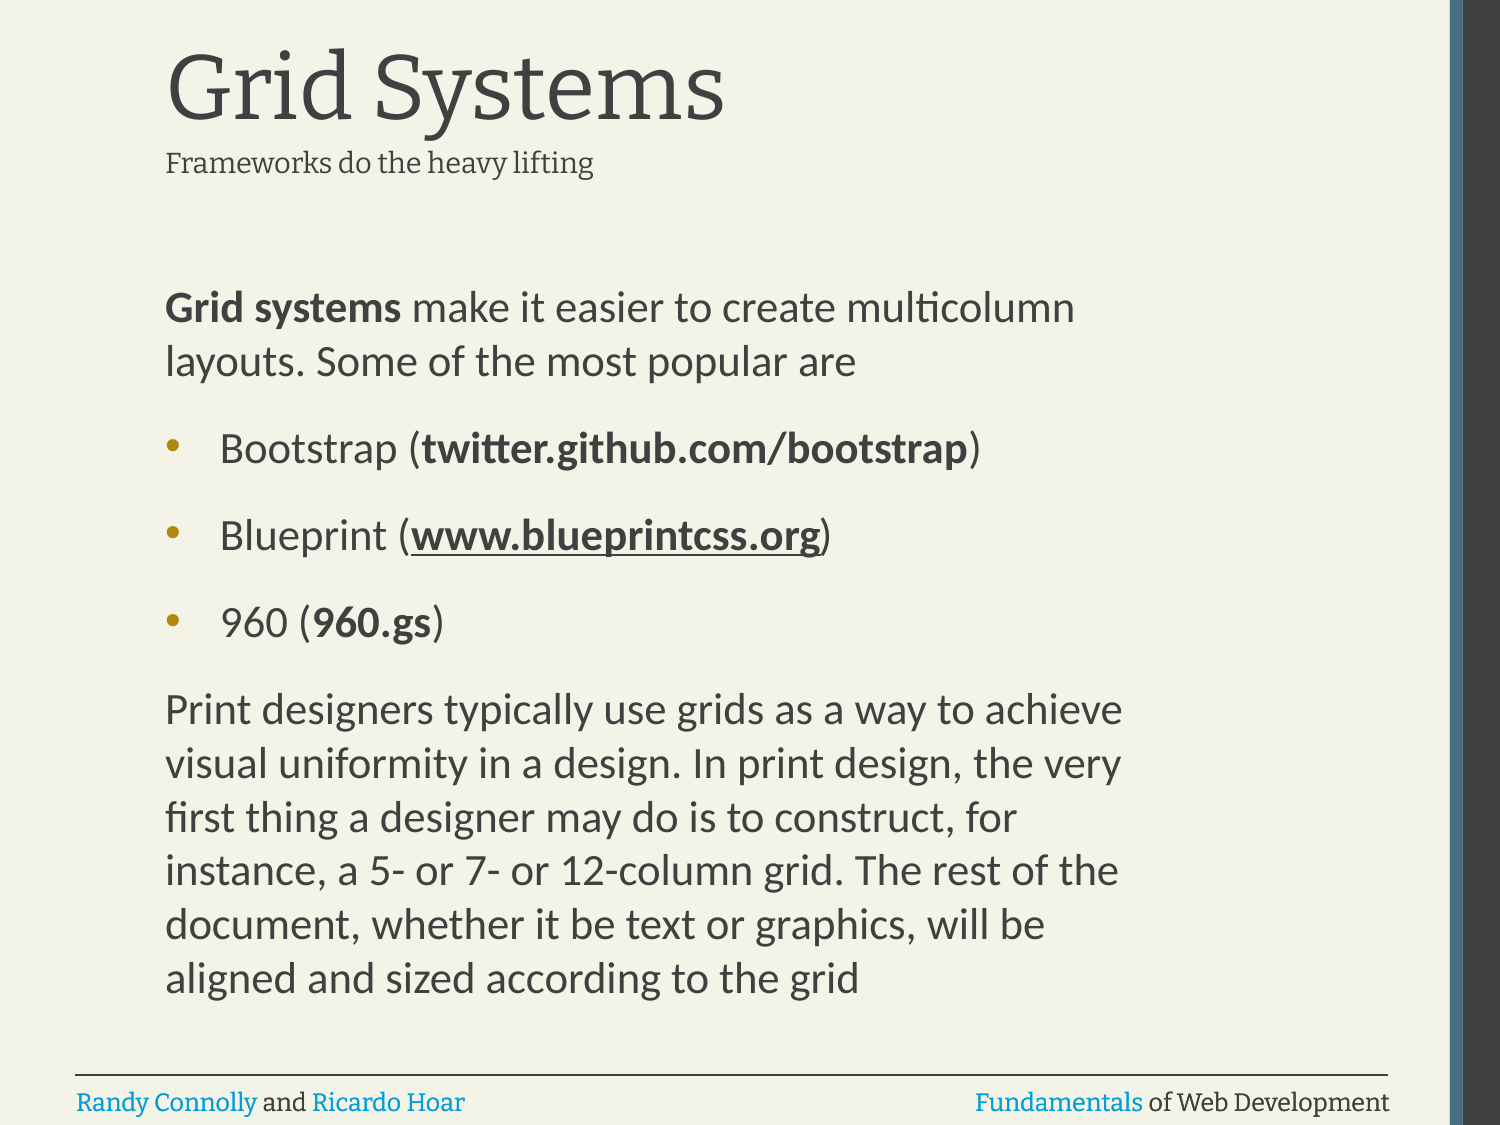

# Grid Systems
Frameworks do the heavy lifting
Grid systems make it easier to create multicolumn layouts. Some of the most popular are
Bootstrap (twitter.github.com/bootstrap)
Blueprint (www.blueprintcss.org)
960 (960.gs)
Print designers typically use grids as a way to achieve visual uniformity in a design. In print design, the very first thing a designer may do is to construct, for instance, a 5- or 7- or 12-column grid. The rest of the document, whether it be text or graphics, will be aligned and sized according to the grid